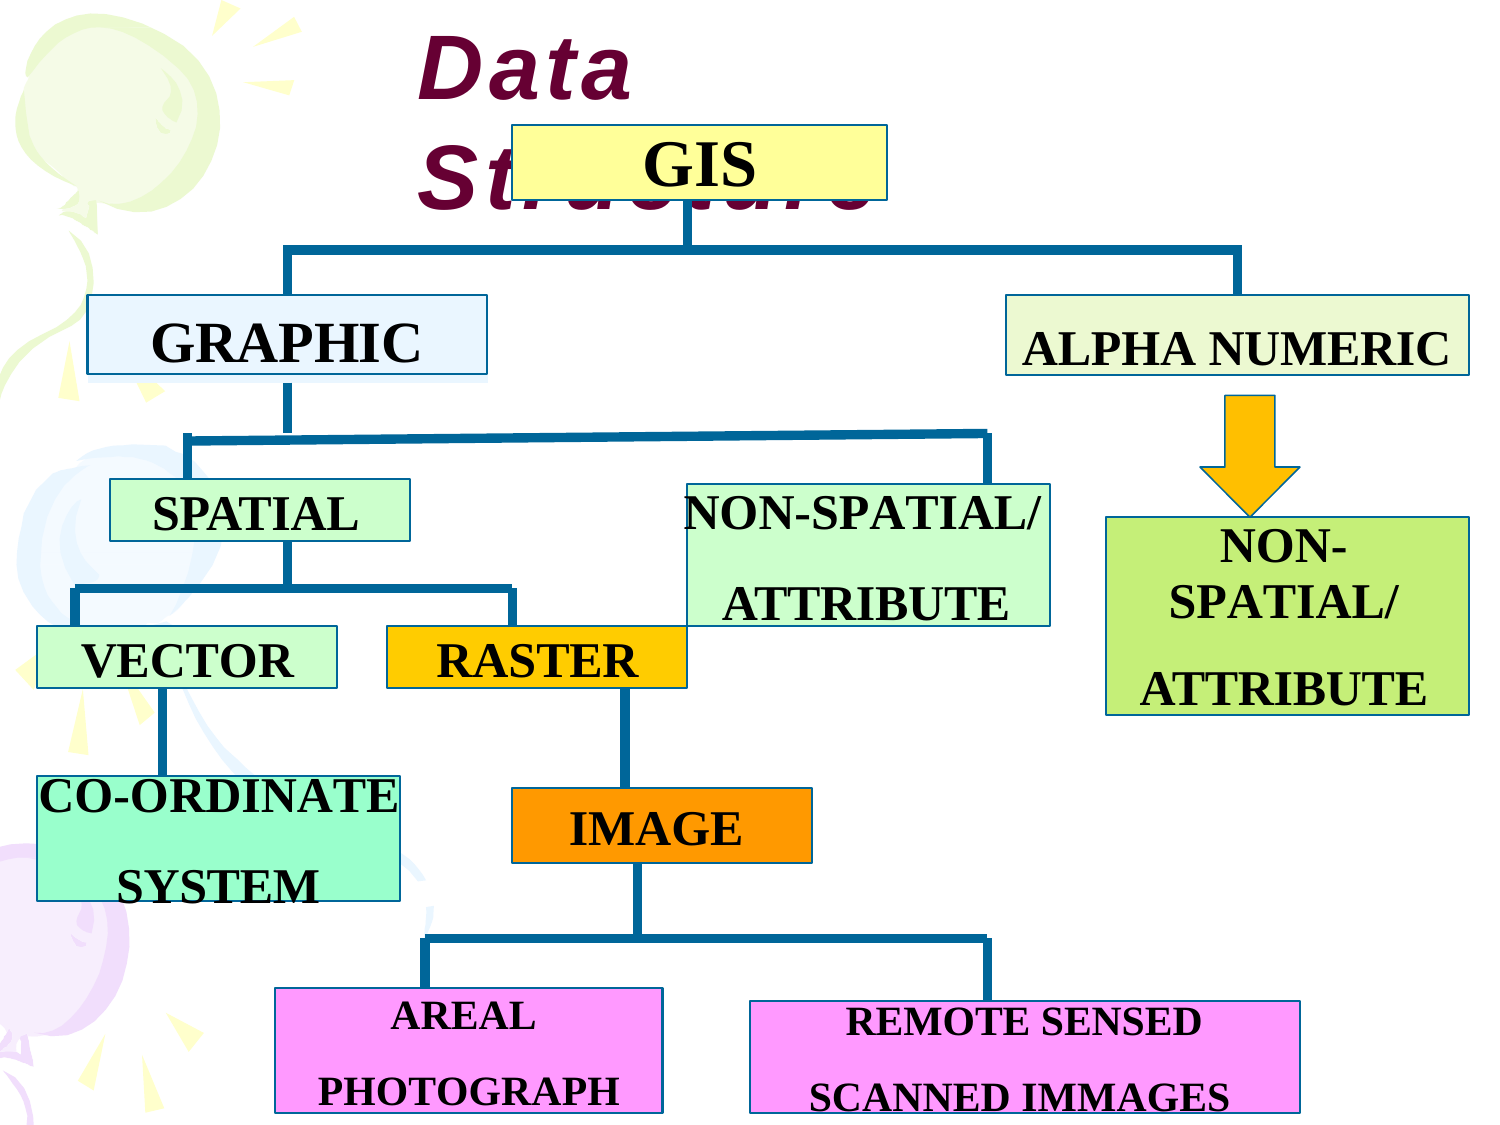

# Data	Structure

GIS

GRAPHIC
ALPHA NUMERIC

NON-SPATIAL/
SPATIAL

NON-SPATIAL/
ATTRIBUTE
ATTRIBUTE

VECTOR
RASTER

CO-ORDINATE

IMAGE

SYSTEM

AREAL  PHOTOGRAPH
REMOTE SENSED  SCANNED IMMAGES